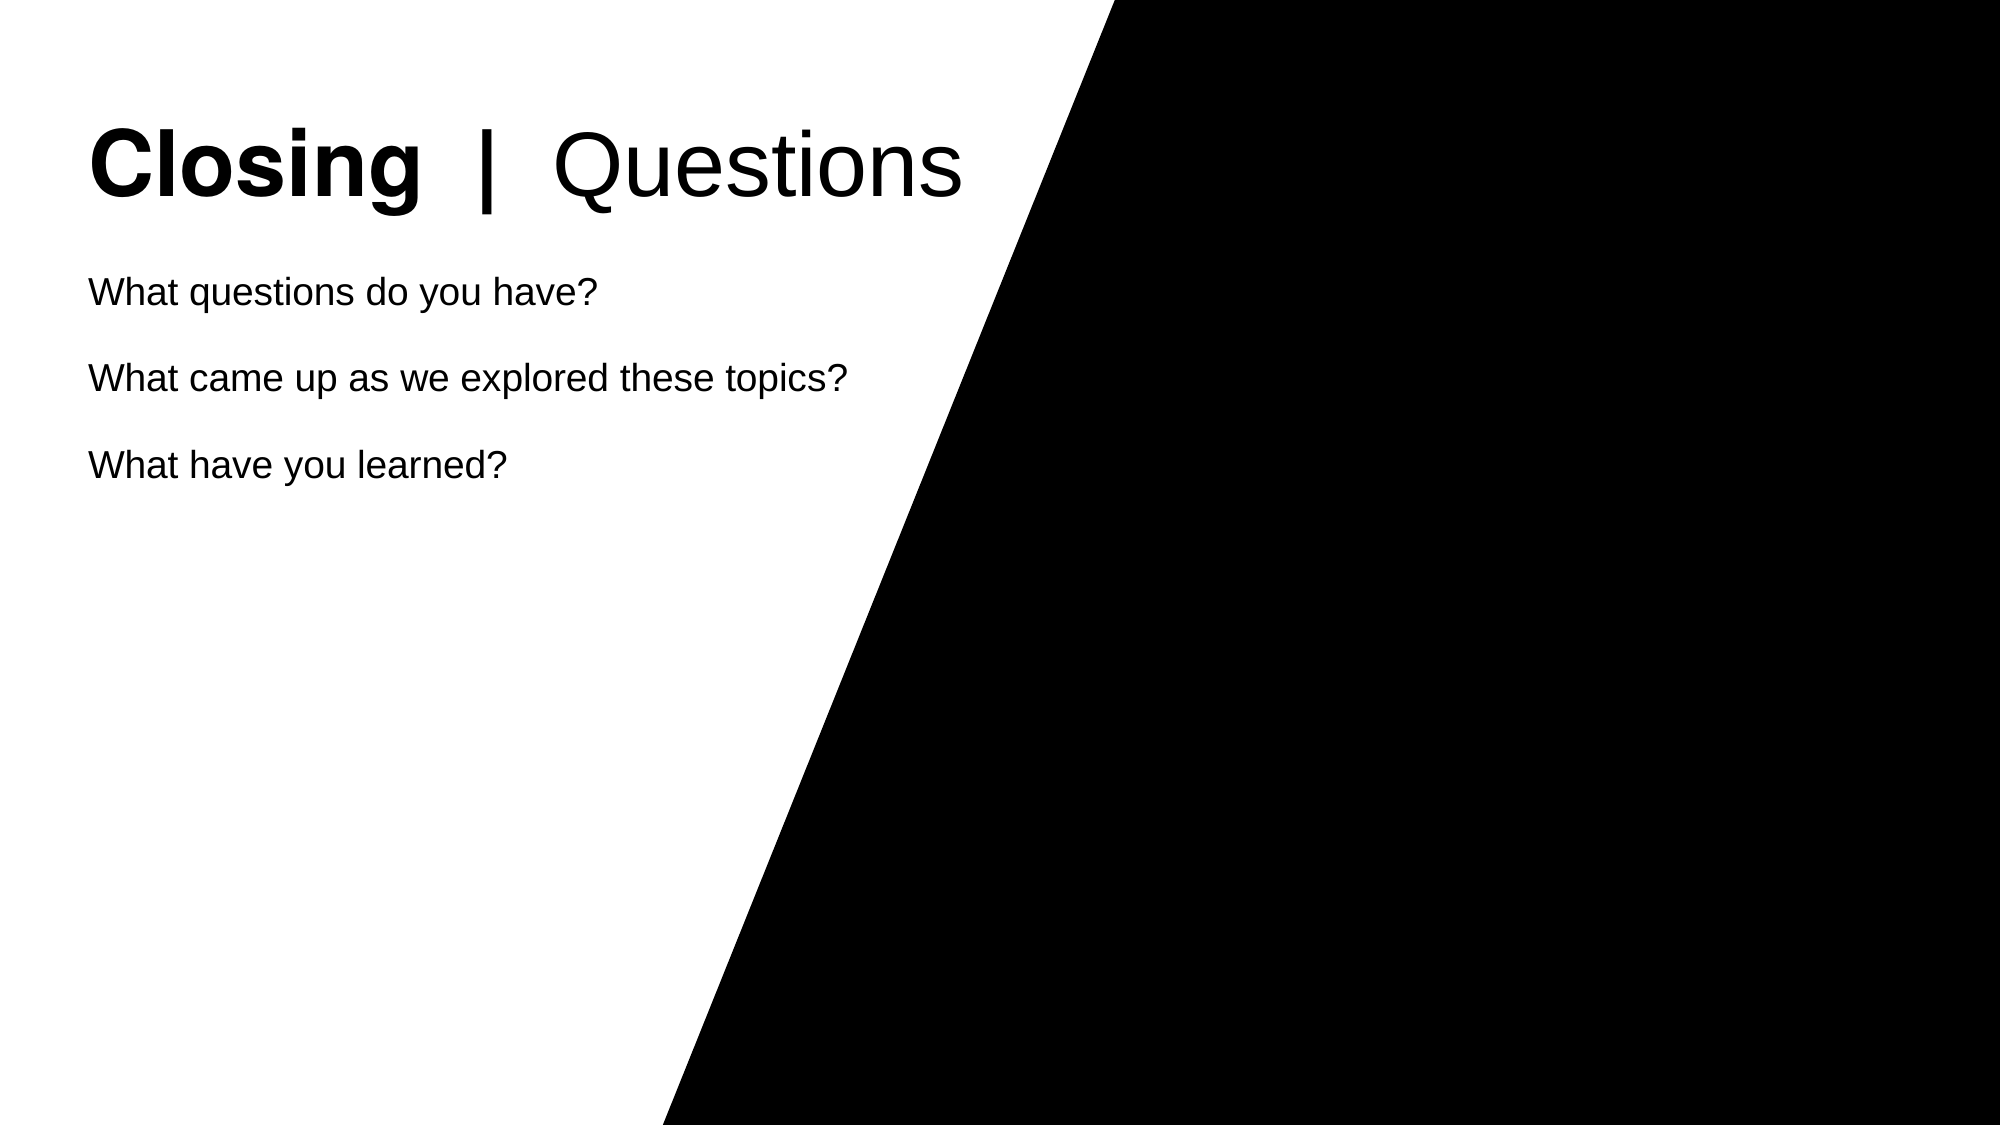

# Closing  |  Questions
What questions do you have?
What came up as we explored these topics?
What have you learned?